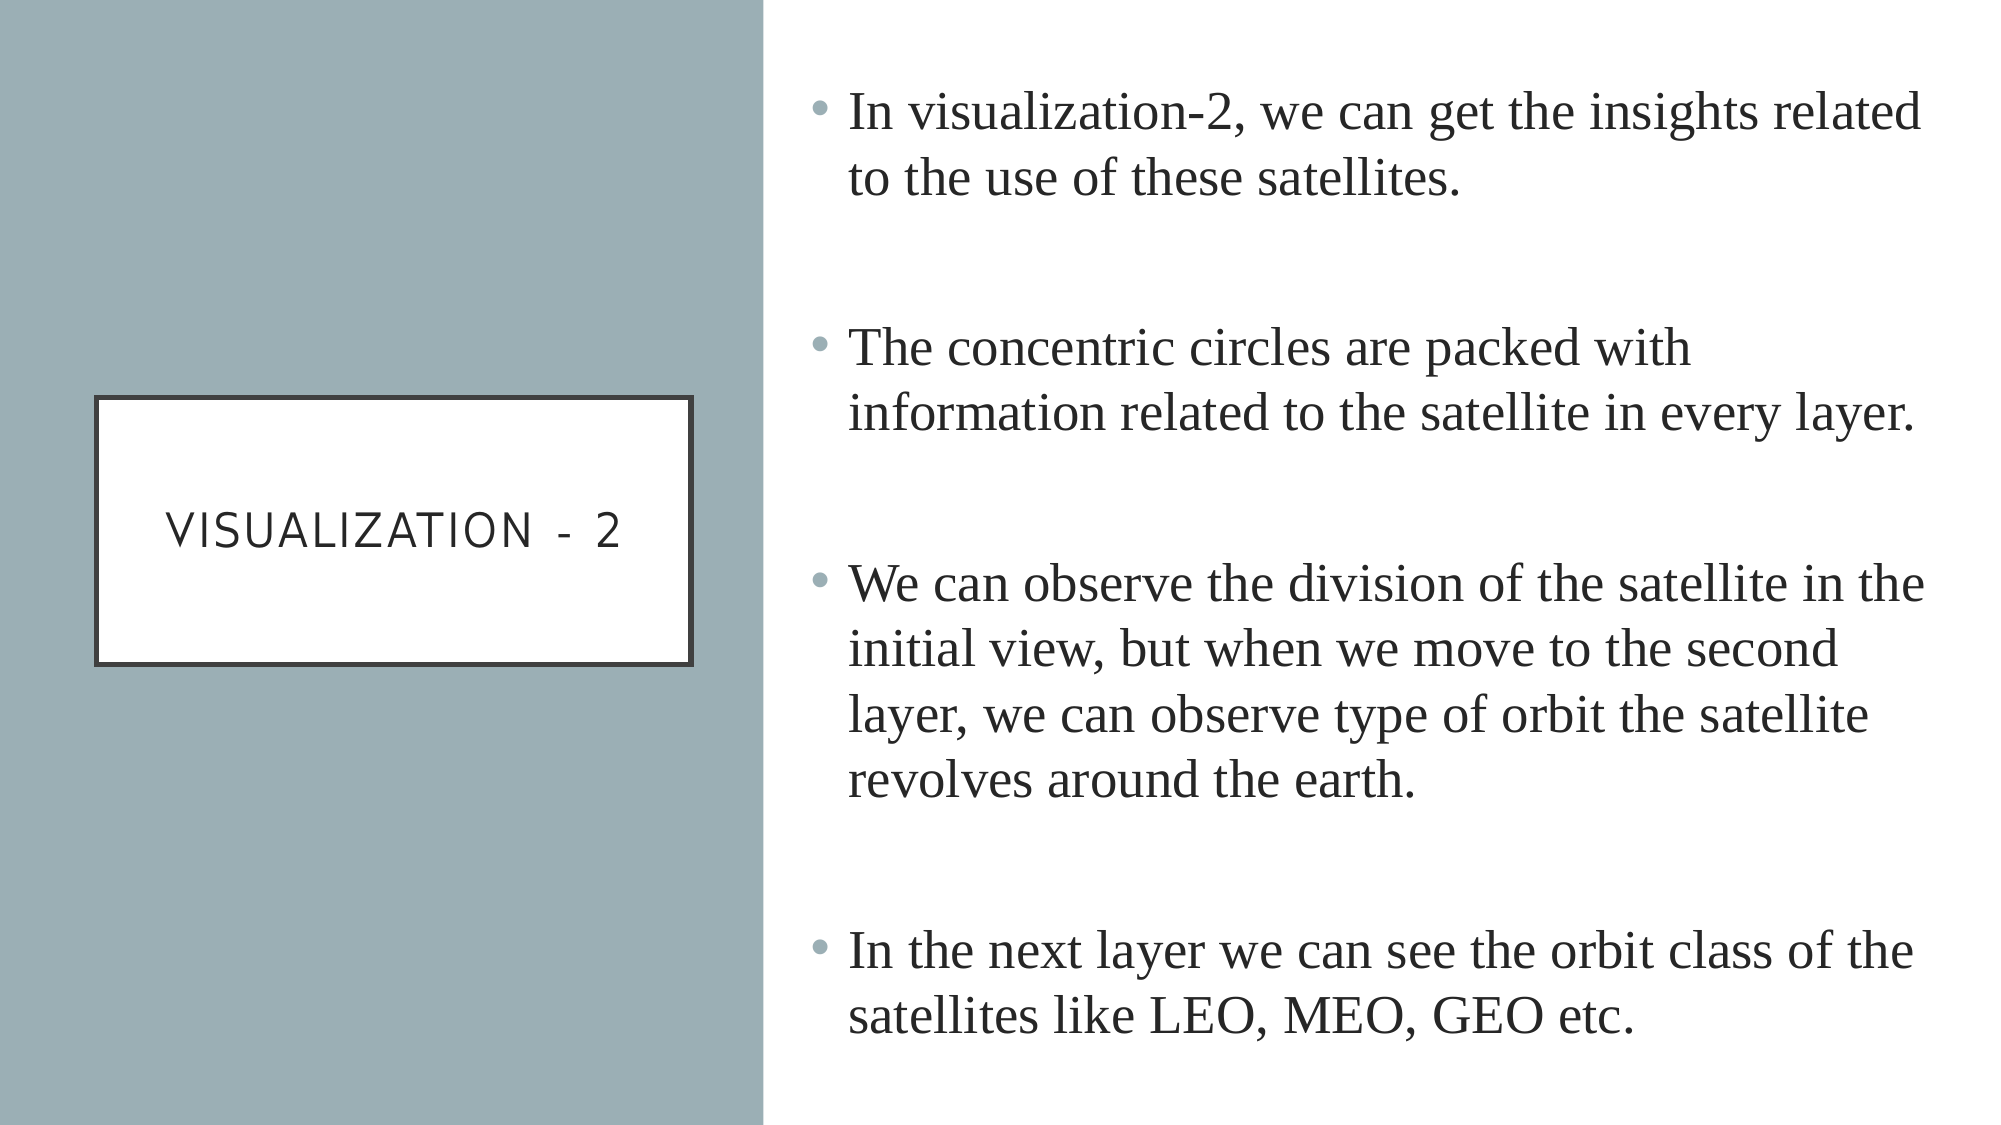

In visualization-2, we can get the insights related to the use of these satellites.

The concentric circles are packed with information related to the satellite in every layer.

We can observe the division of the satellite in the initial view, but when we move to the second layer, we can observe type of orbit the satellite revolves around the earth.

In the next layer we can see the orbit class of the satellites like LEO, MEO, GEO etc.
# Visualization - 2